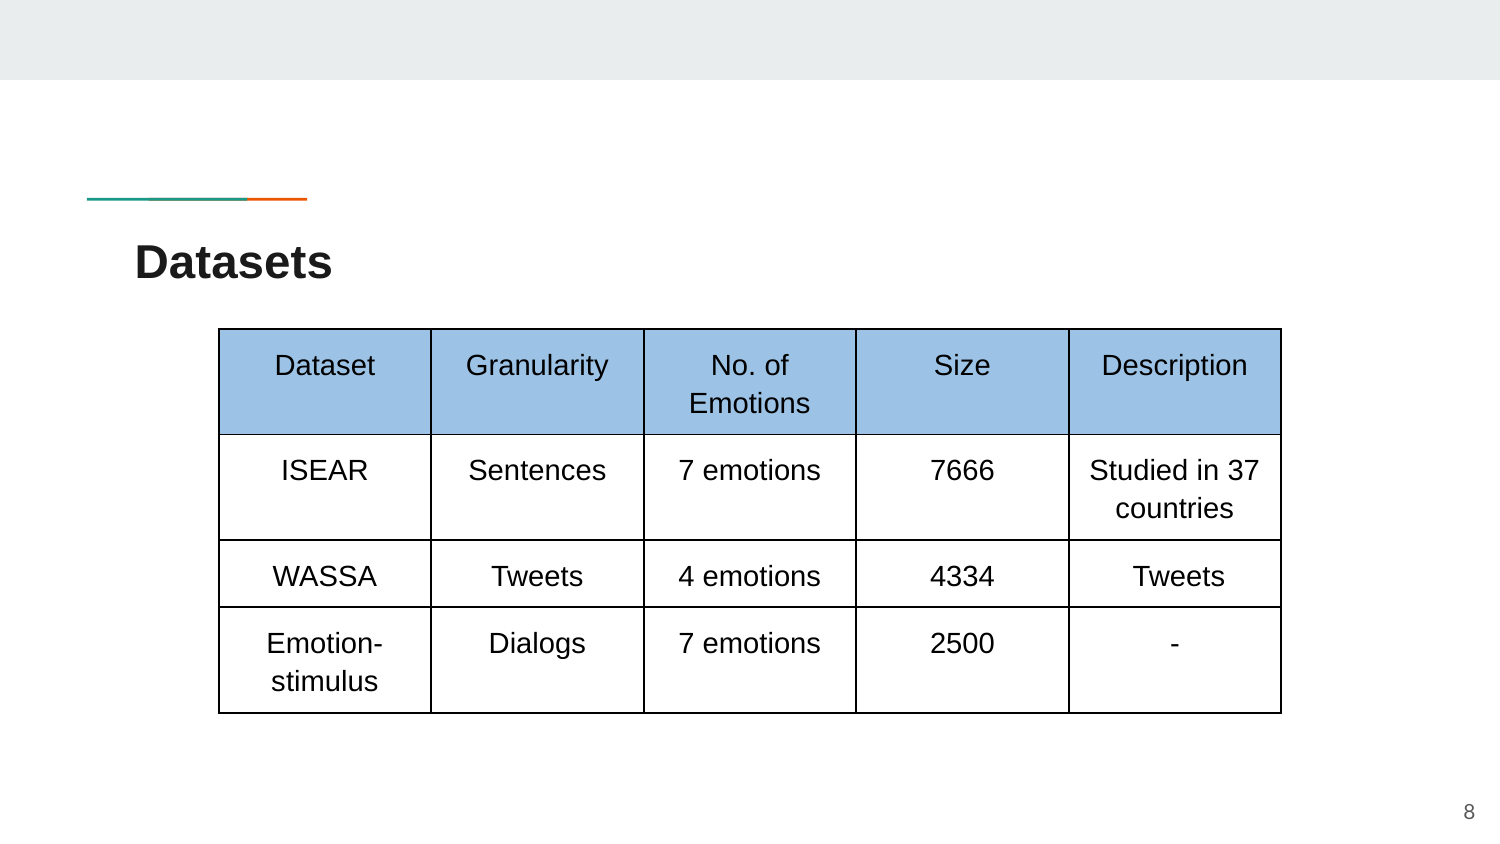

# Datasets
| Dataset | Granularity | No. of Emotions | Size | Description |
| --- | --- | --- | --- | --- |
| ISEAR | Sentences | 7 emotions | 7666 | Studied in 37 countries |
| WASSA | Tweets | 4 emotions | 4334 | Tweets |
| Emotion-stimulus | Dialogs | 7 emotions | 2500 | - |
8